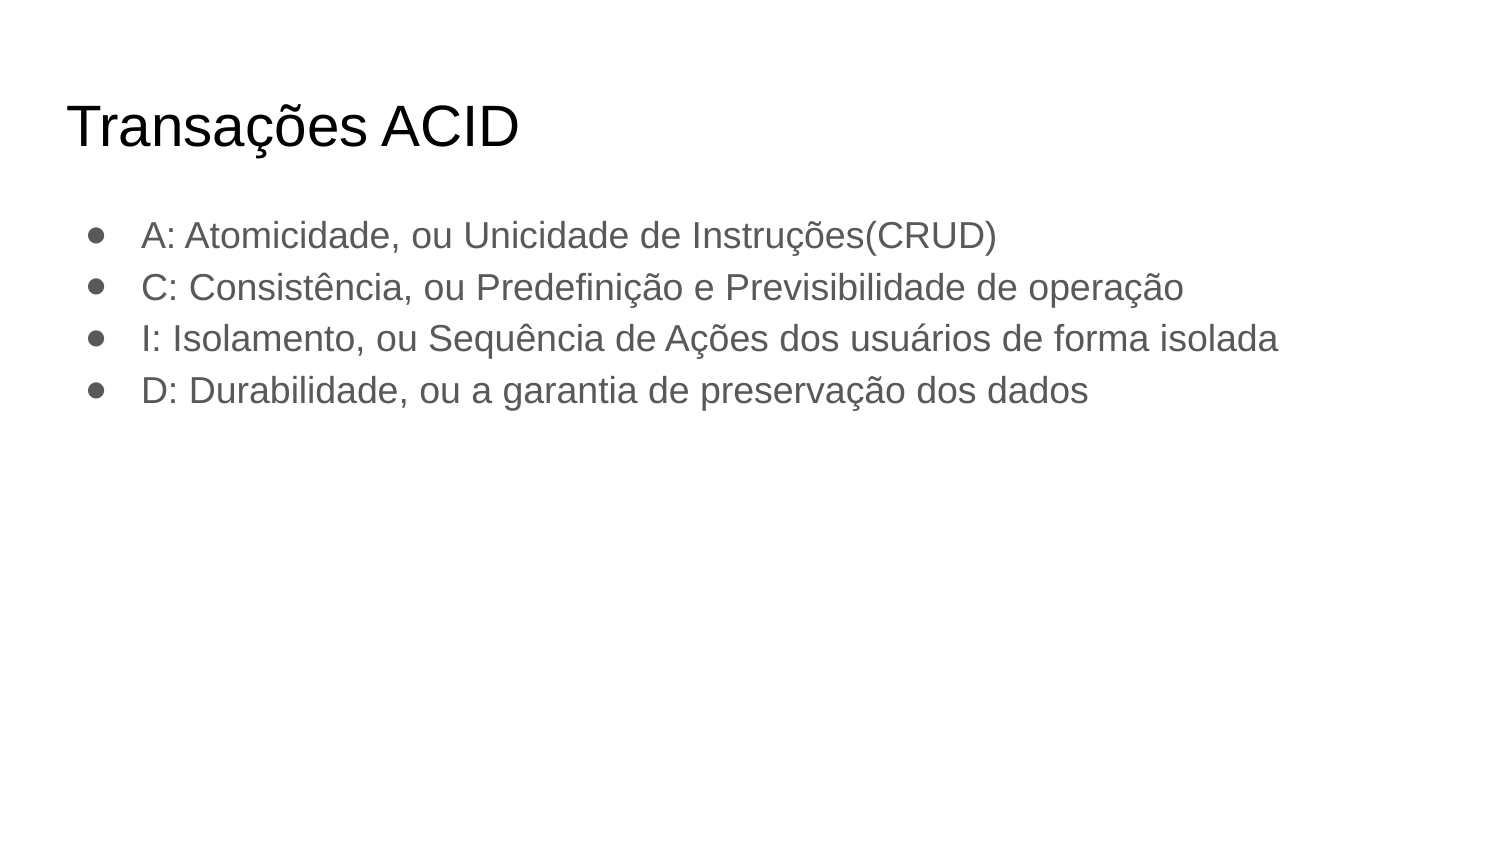

# Transações ACID
A: Atomicidade, ou Unicidade de Instruções(CRUD)
C: Consistência, ou Predefinição e Previsibilidade de operação
I: Isolamento, ou Sequência de Ações dos usuários de forma isolada
D: Durabilidade, ou a garantia de preservação dos dados